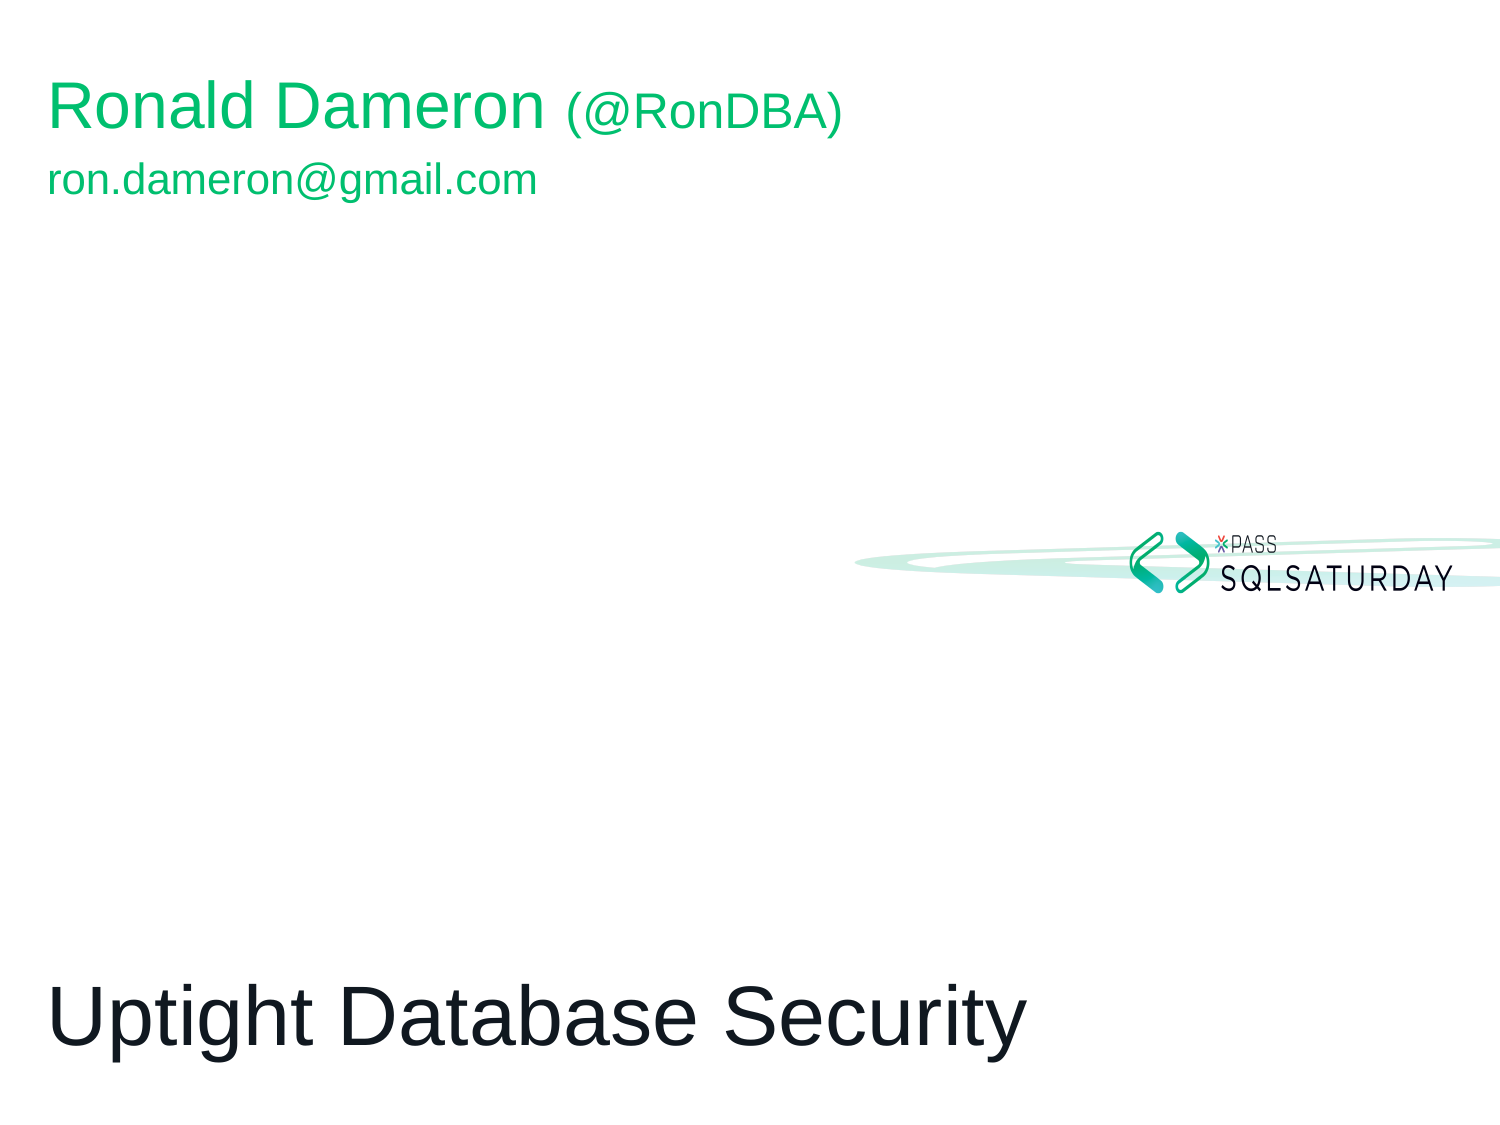

Ronald Dameron (@RonDBA)
ron.dameron@gmail.com
# Uptight Database Security